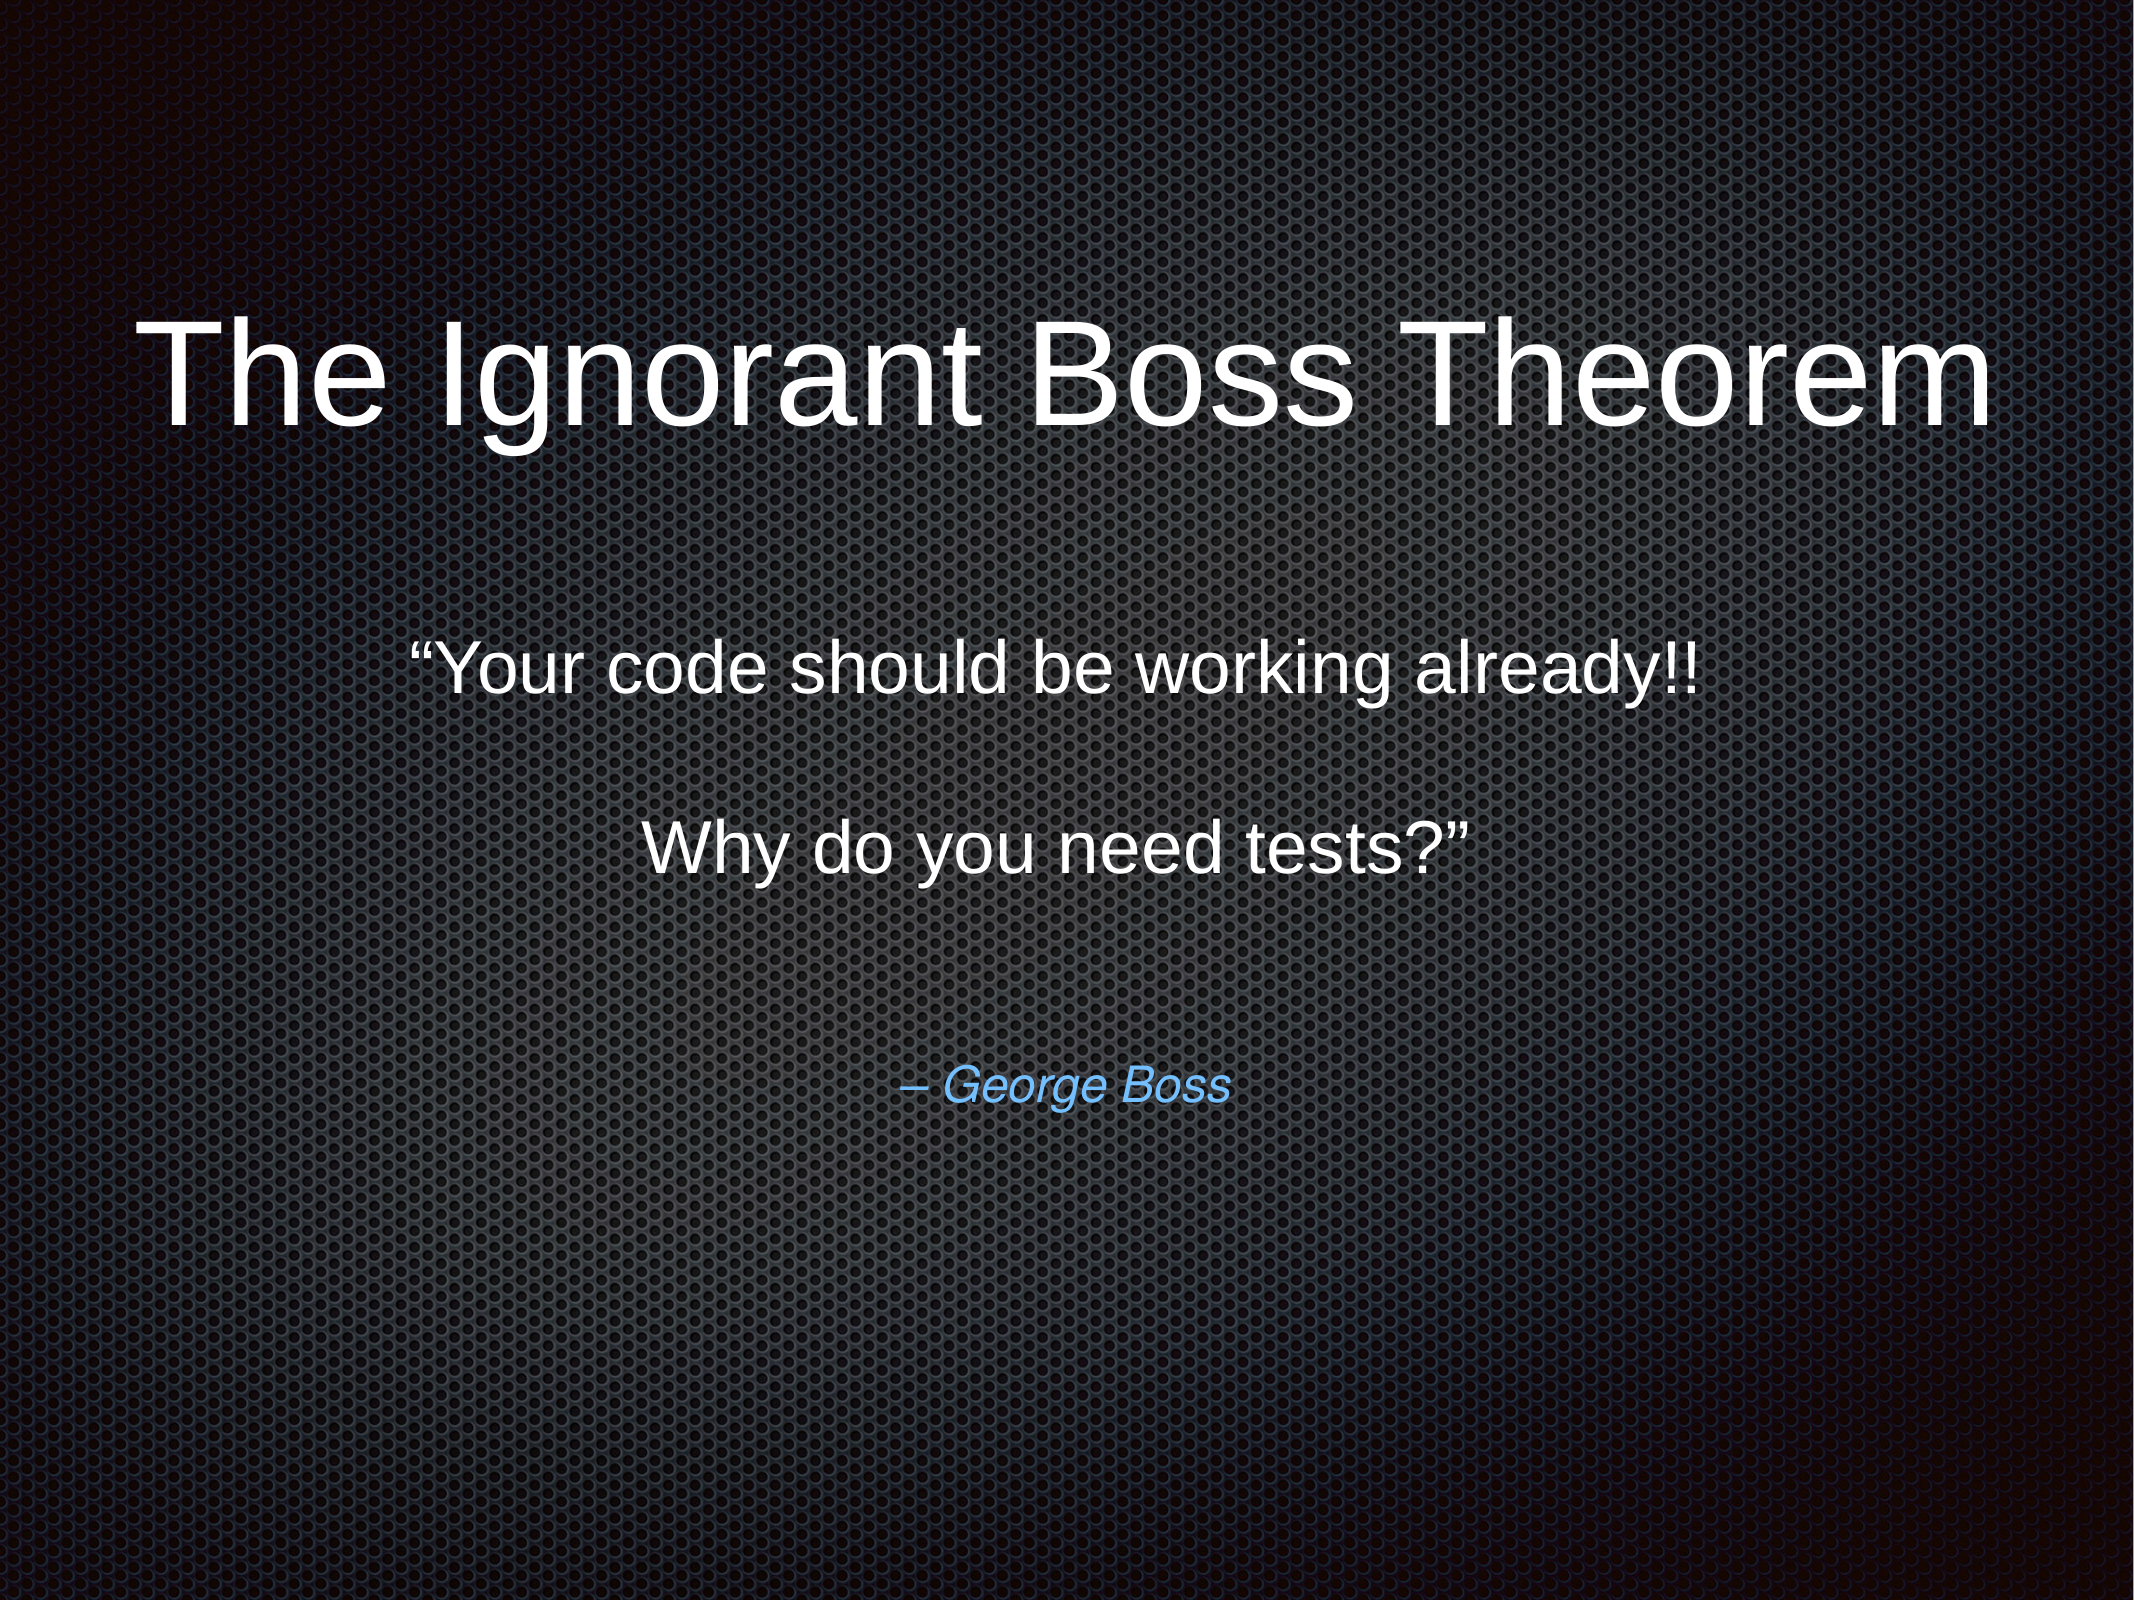

The Ignorant Boss Theorem
“Your code should be working already!!
Why do you need tests?”
– George Boss